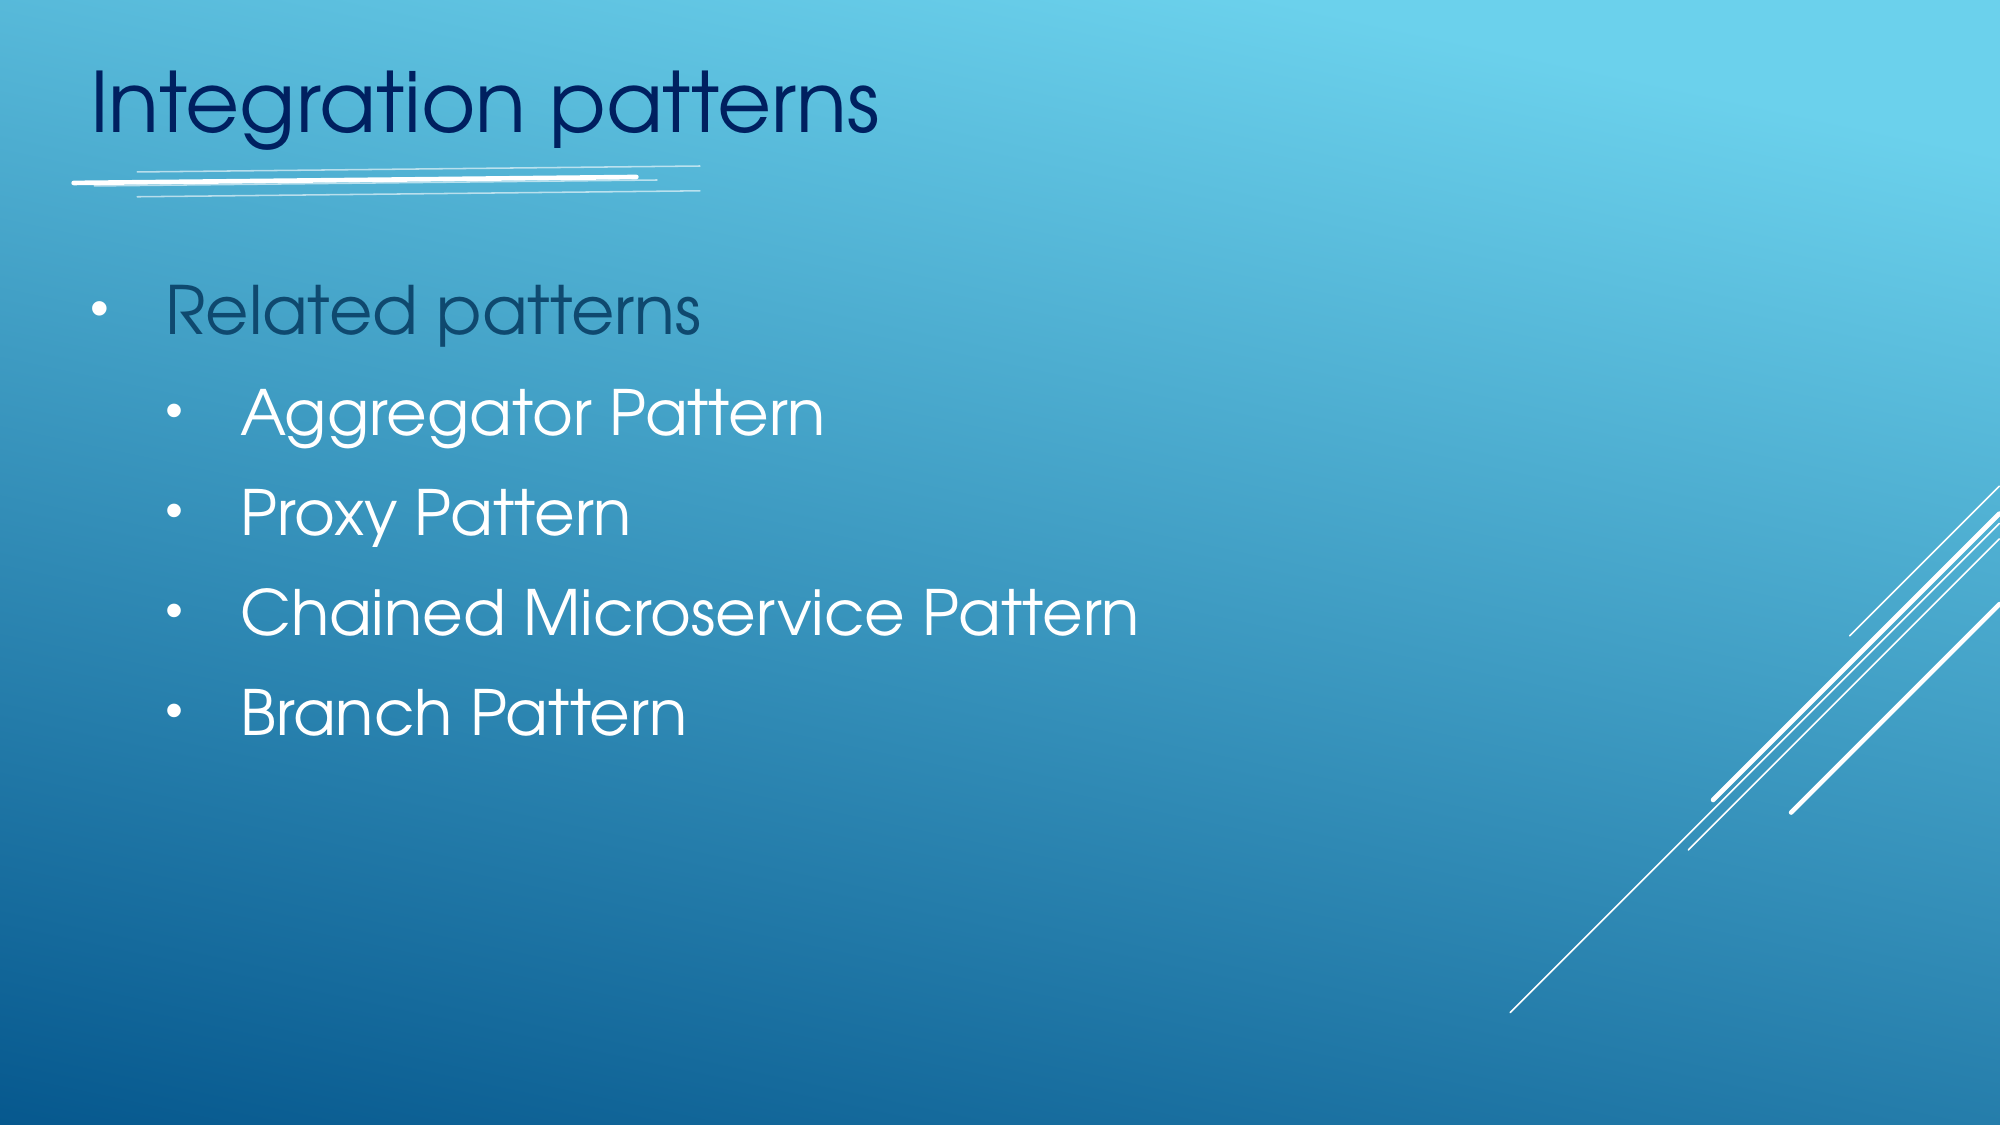

Integration patterns
Related patterns
Aggregator Pattern
Proxy Pattern
Chained Microservice Pattern
Branch Pattern